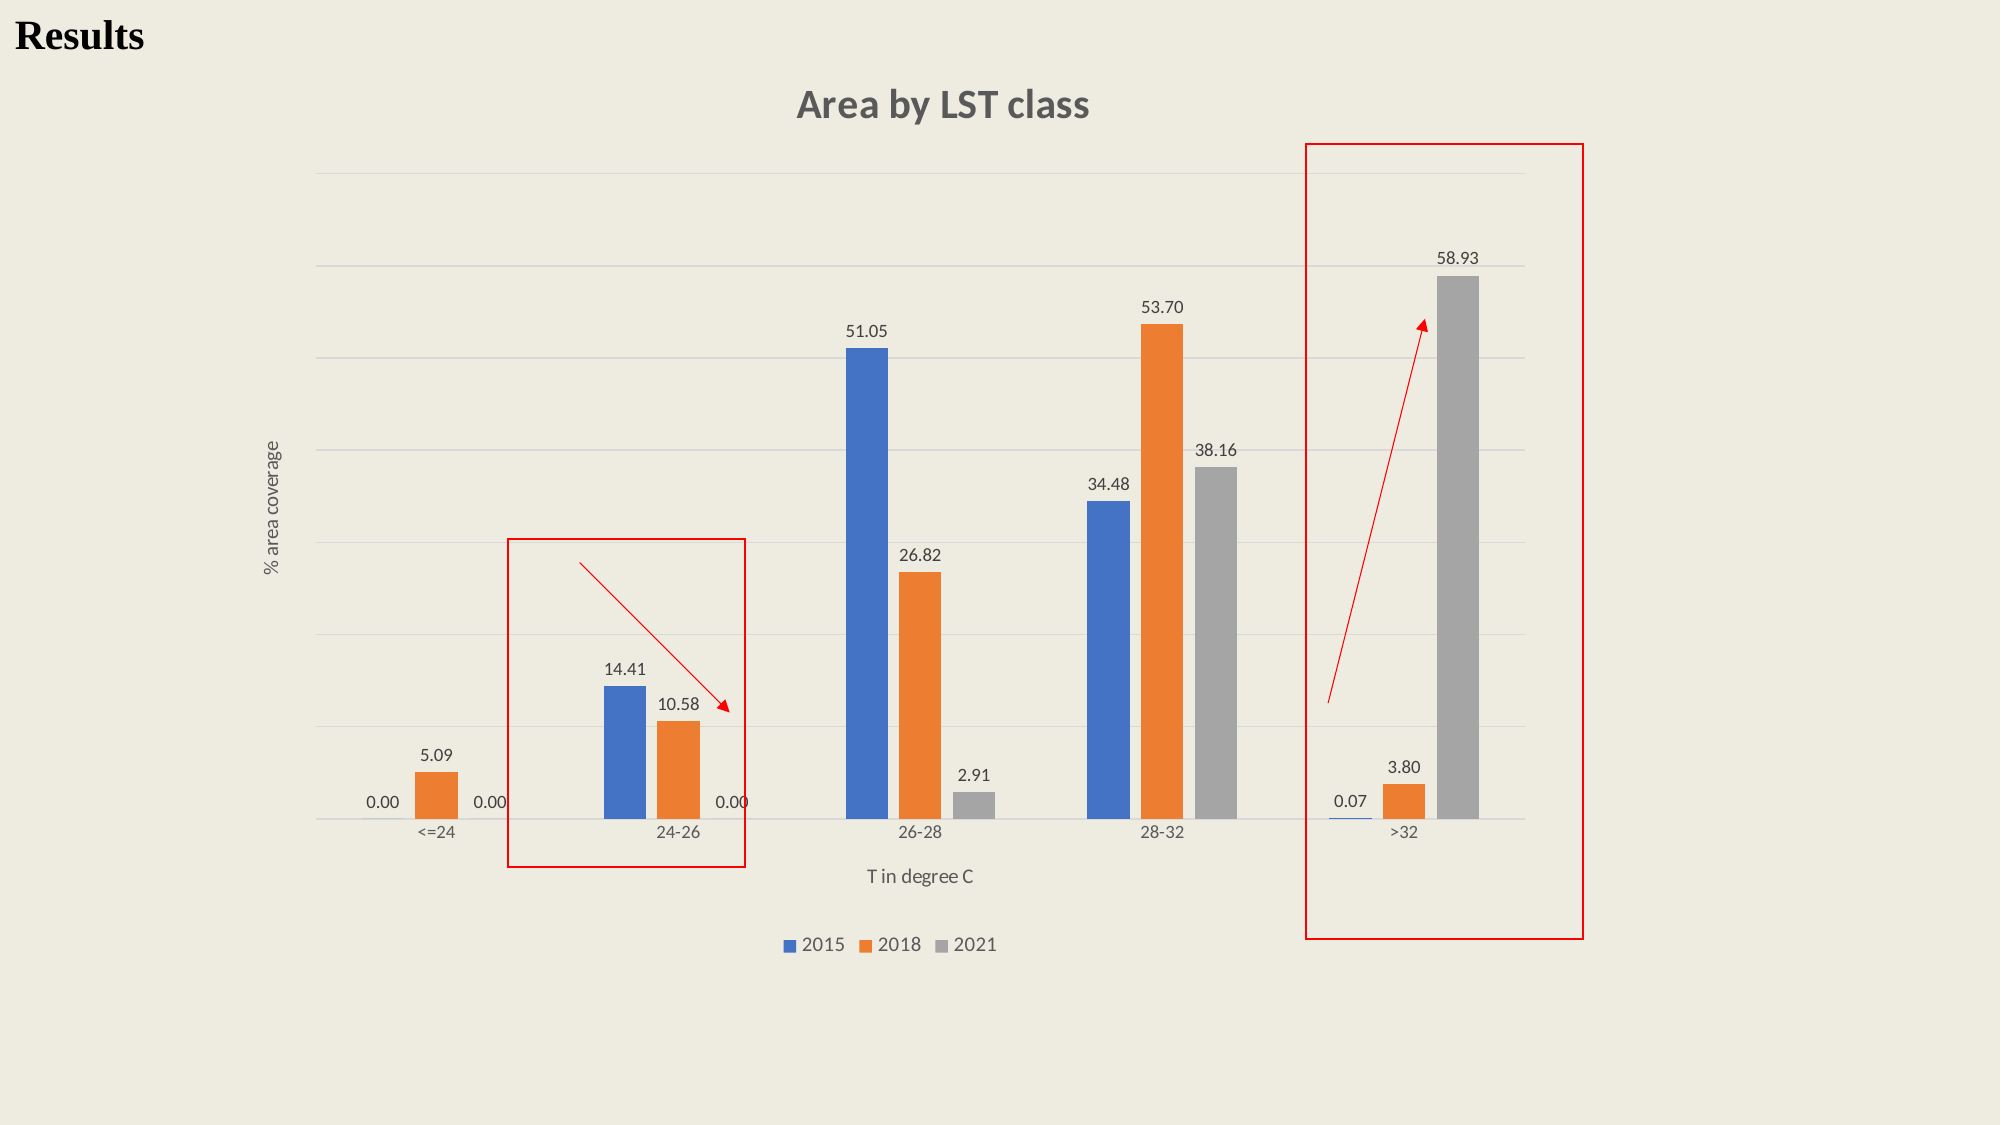

Results

### Chart: Area by LST class

| Category | 2015 | 2018 | 2021 |
|---|---|---|---|
| <=24 | 0.0 | 5.092390124029763 | 0.0 |
| 24-26 | 14.406373743413988 | 10.577486619720405 | 0.0 |
| 26-28 | 51.04677073385516 | 26.8233327085732 | 2.9125722564848617 |
| 28-32 | 34.48051194630633 | 53.70229881979836 | 38.1567790937408 |
| >32 | 0.06634357642452748 | 3.804491727878285 | 58.93064864977434 |

6